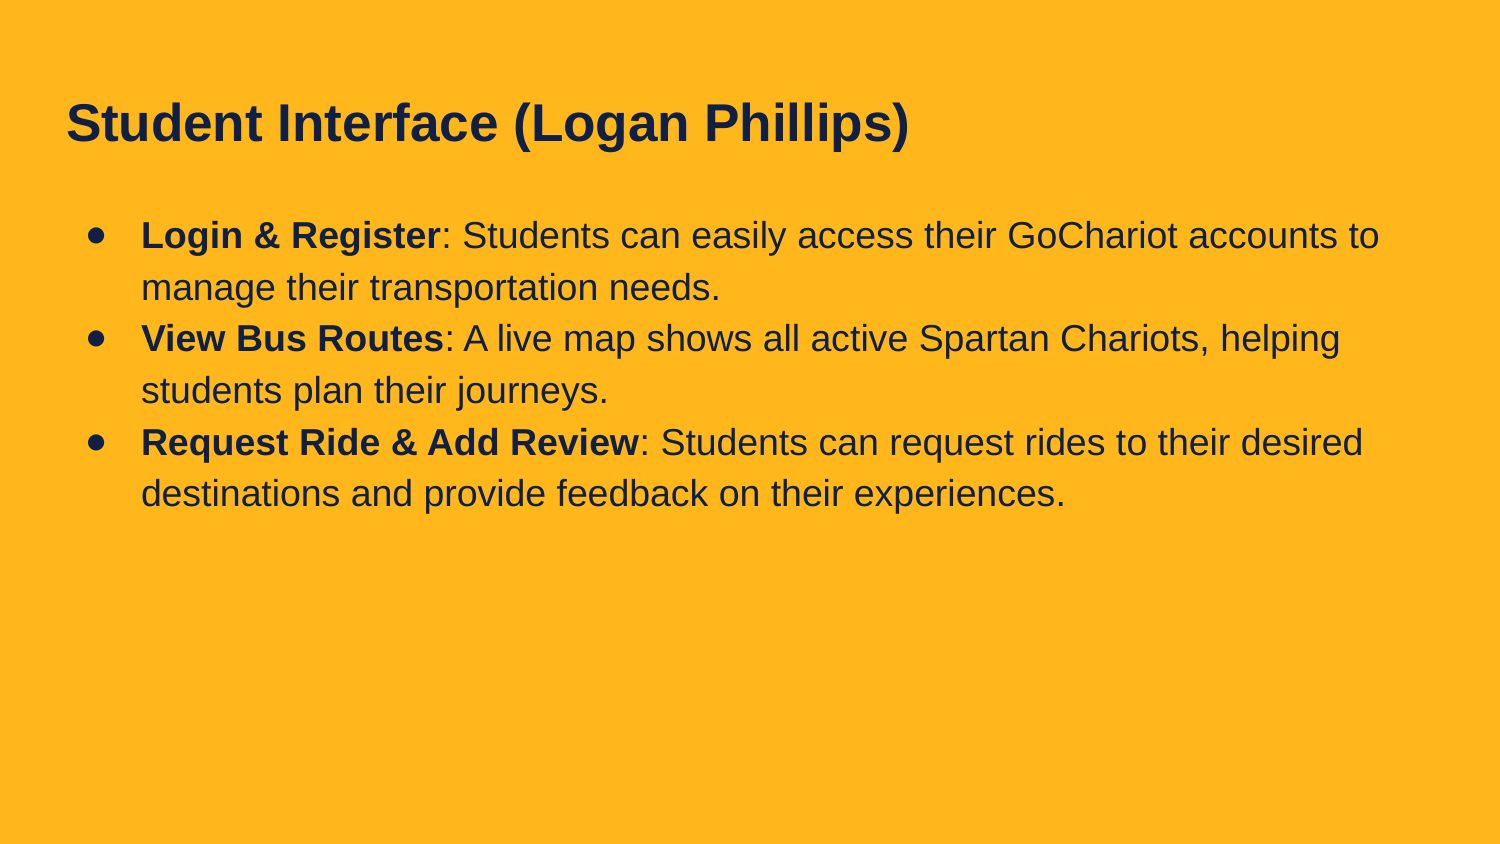

# Student Interface (Logan Phillips)
Login & Register: Students can easily access their GoChariot accounts to manage their transportation needs.
View Bus Routes: A live map shows all active Spartan Chariots, helping students plan their journeys.
Request Ride & Add Review: Students can request rides to their desired destinations and provide feedback on their experiences.